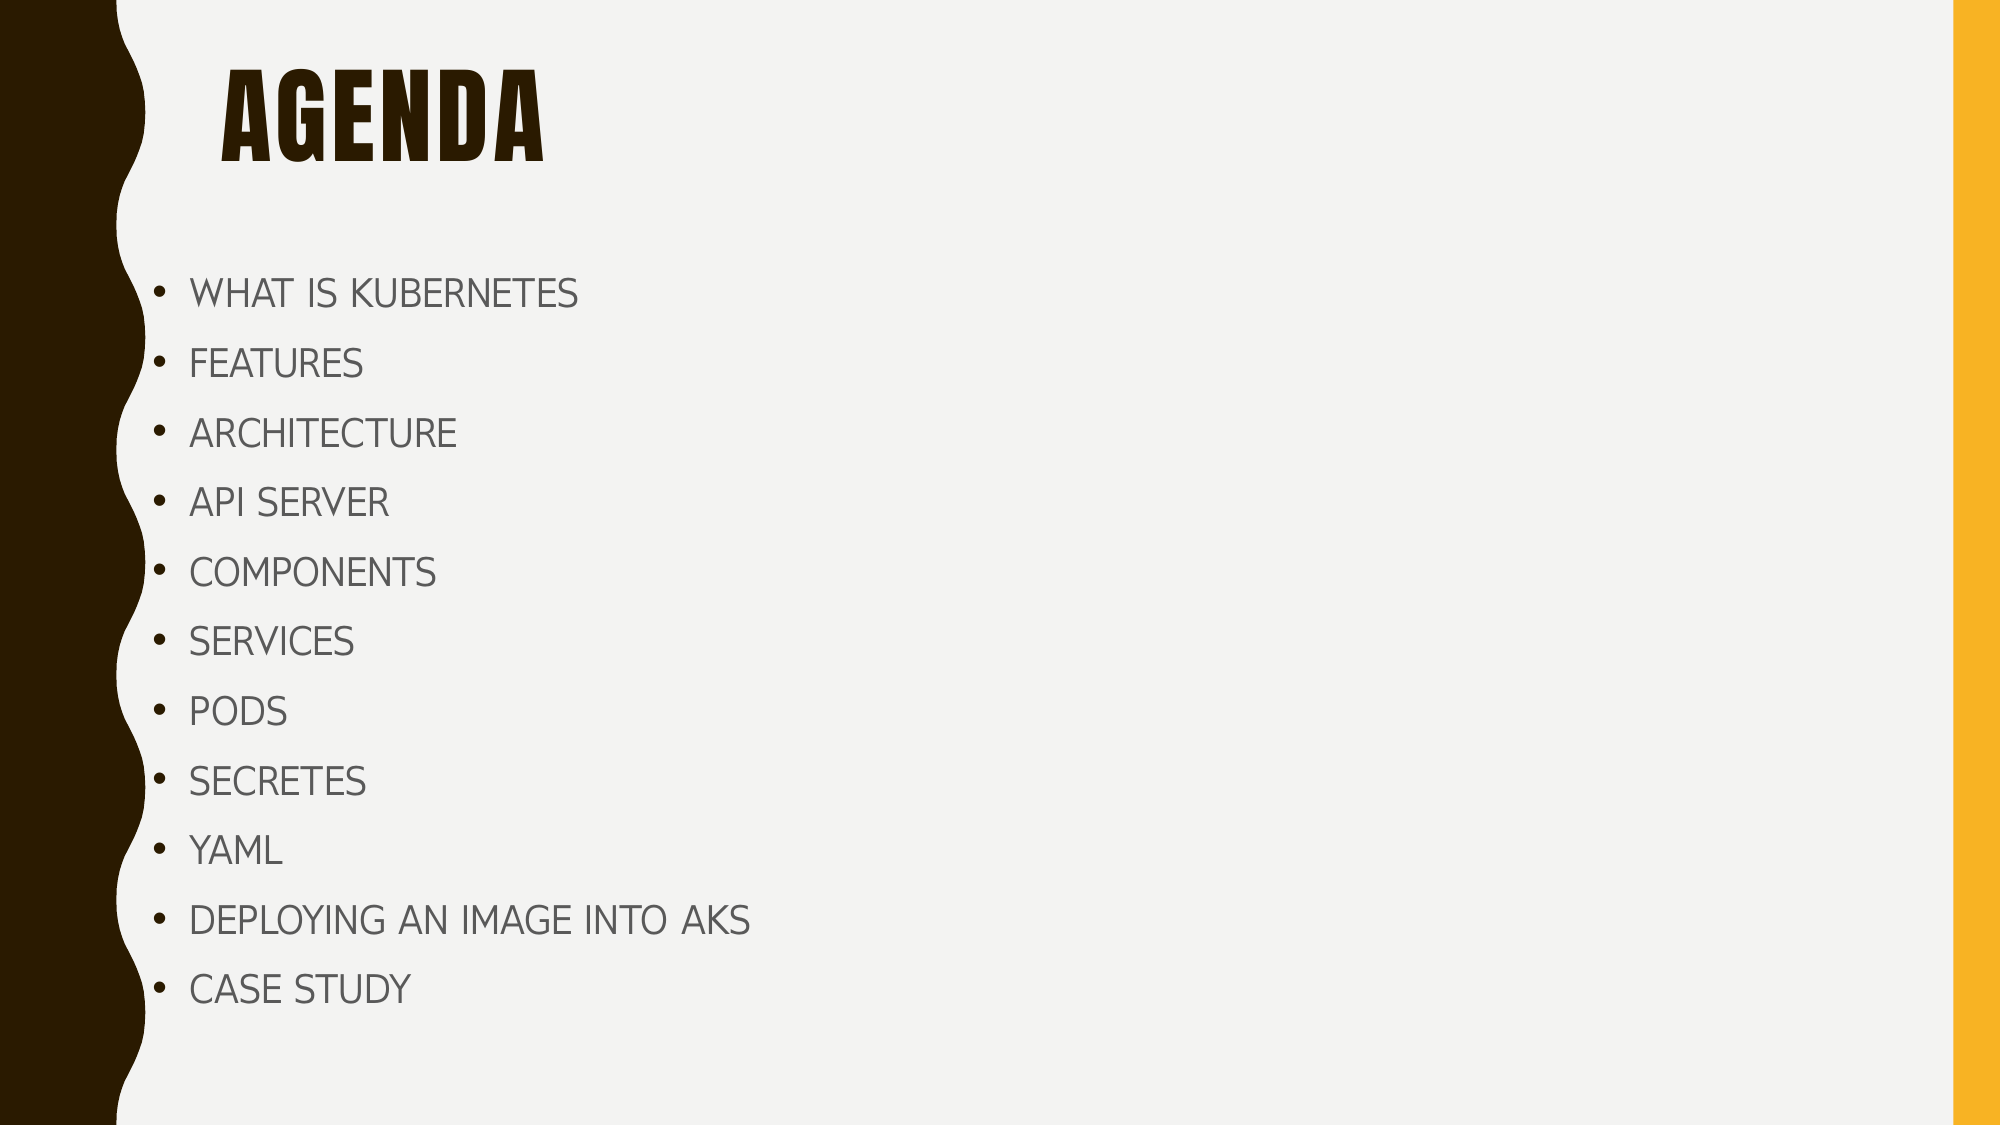

# AGENDA
WHAT IS KUBERNETES
FEATURES
ARCHITECTURE
API SERVER
COMPONENTS
SERVICES
PODS
SECRETES
YAML
DEPLOYING AN IMAGE INTO AKS
CASE STUDY